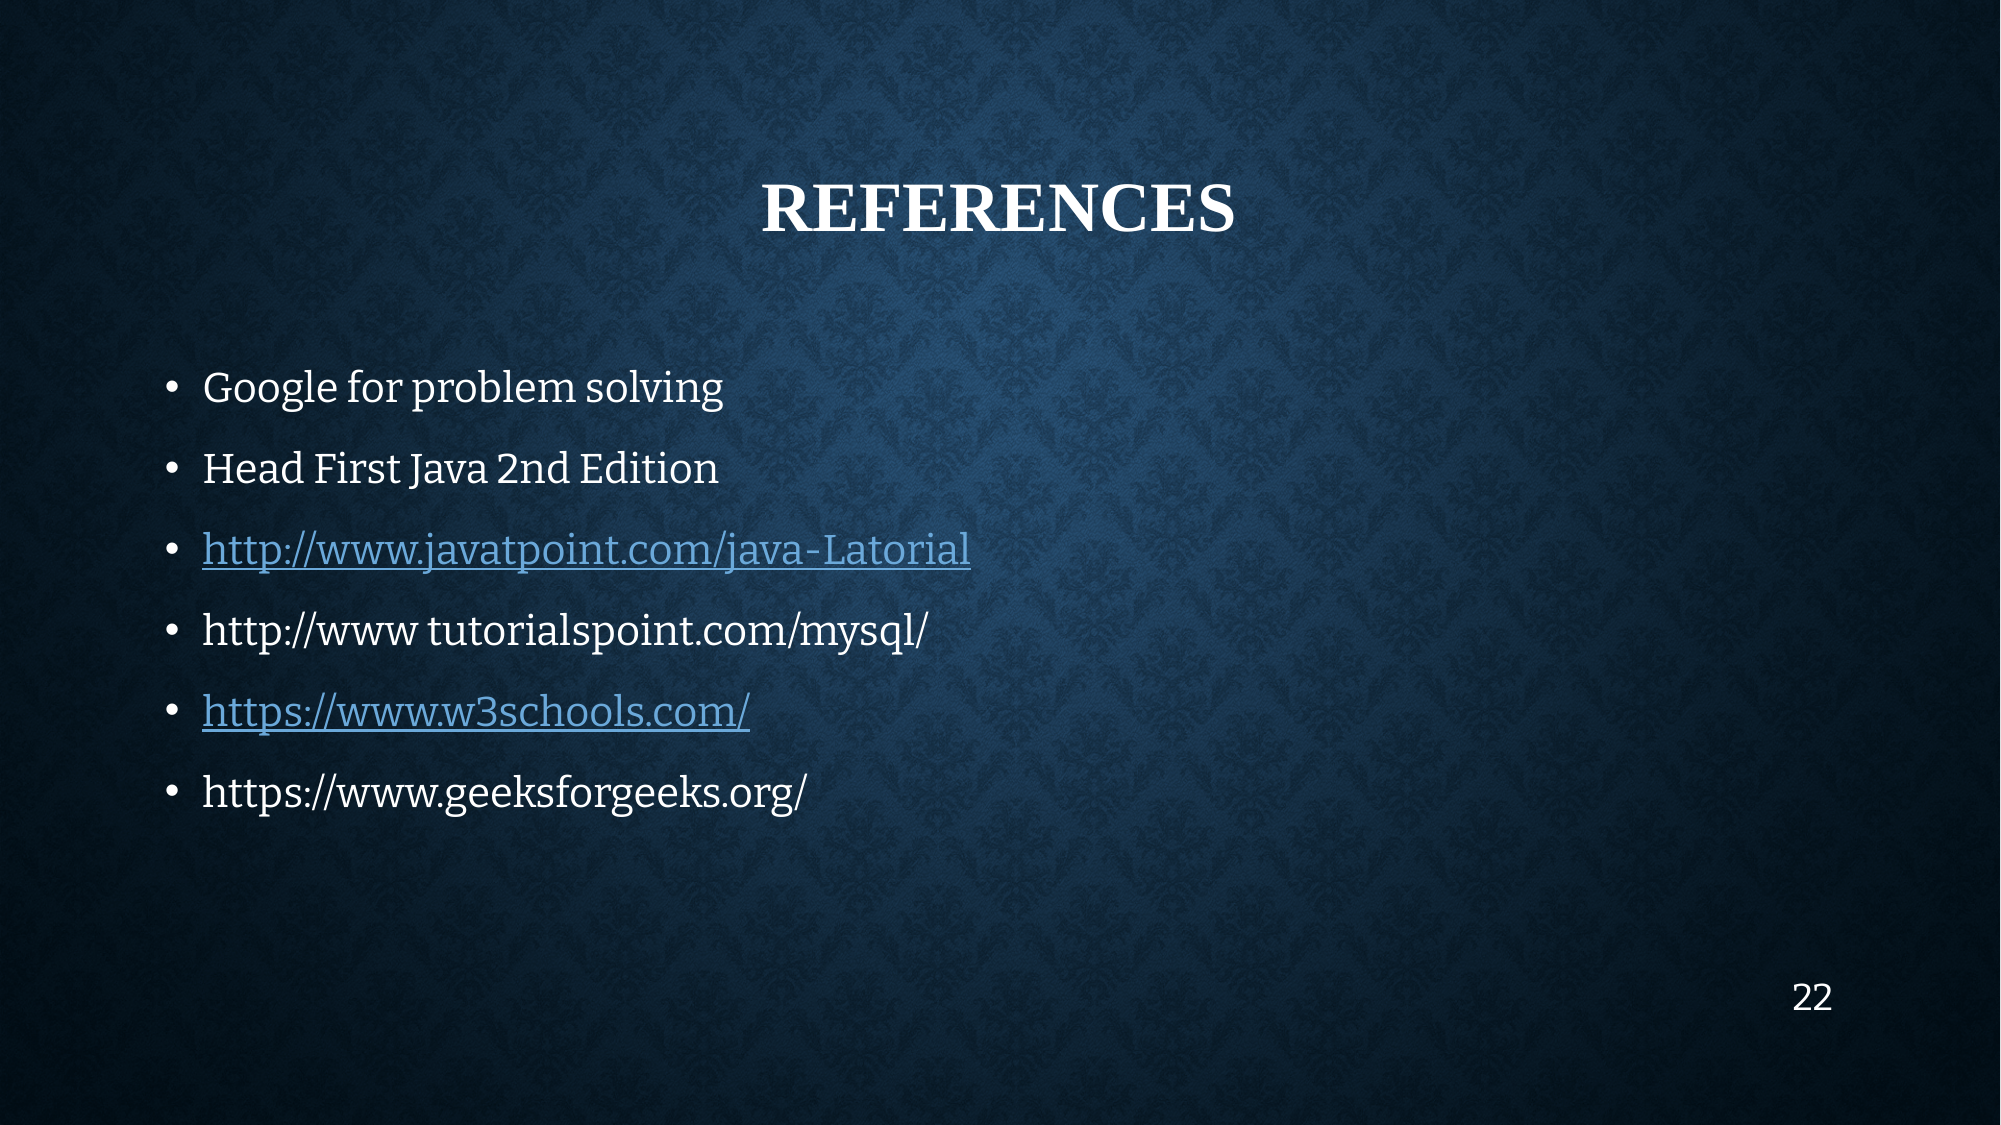

# References
Google for problem solving
Head First Java 2nd Edition
http://www.javatpoint.com/java-Latorial
http://www tutorialspoint.com/mysql/
https://www.w3schools.com/
https://www.geeksforgeeks.org/
22